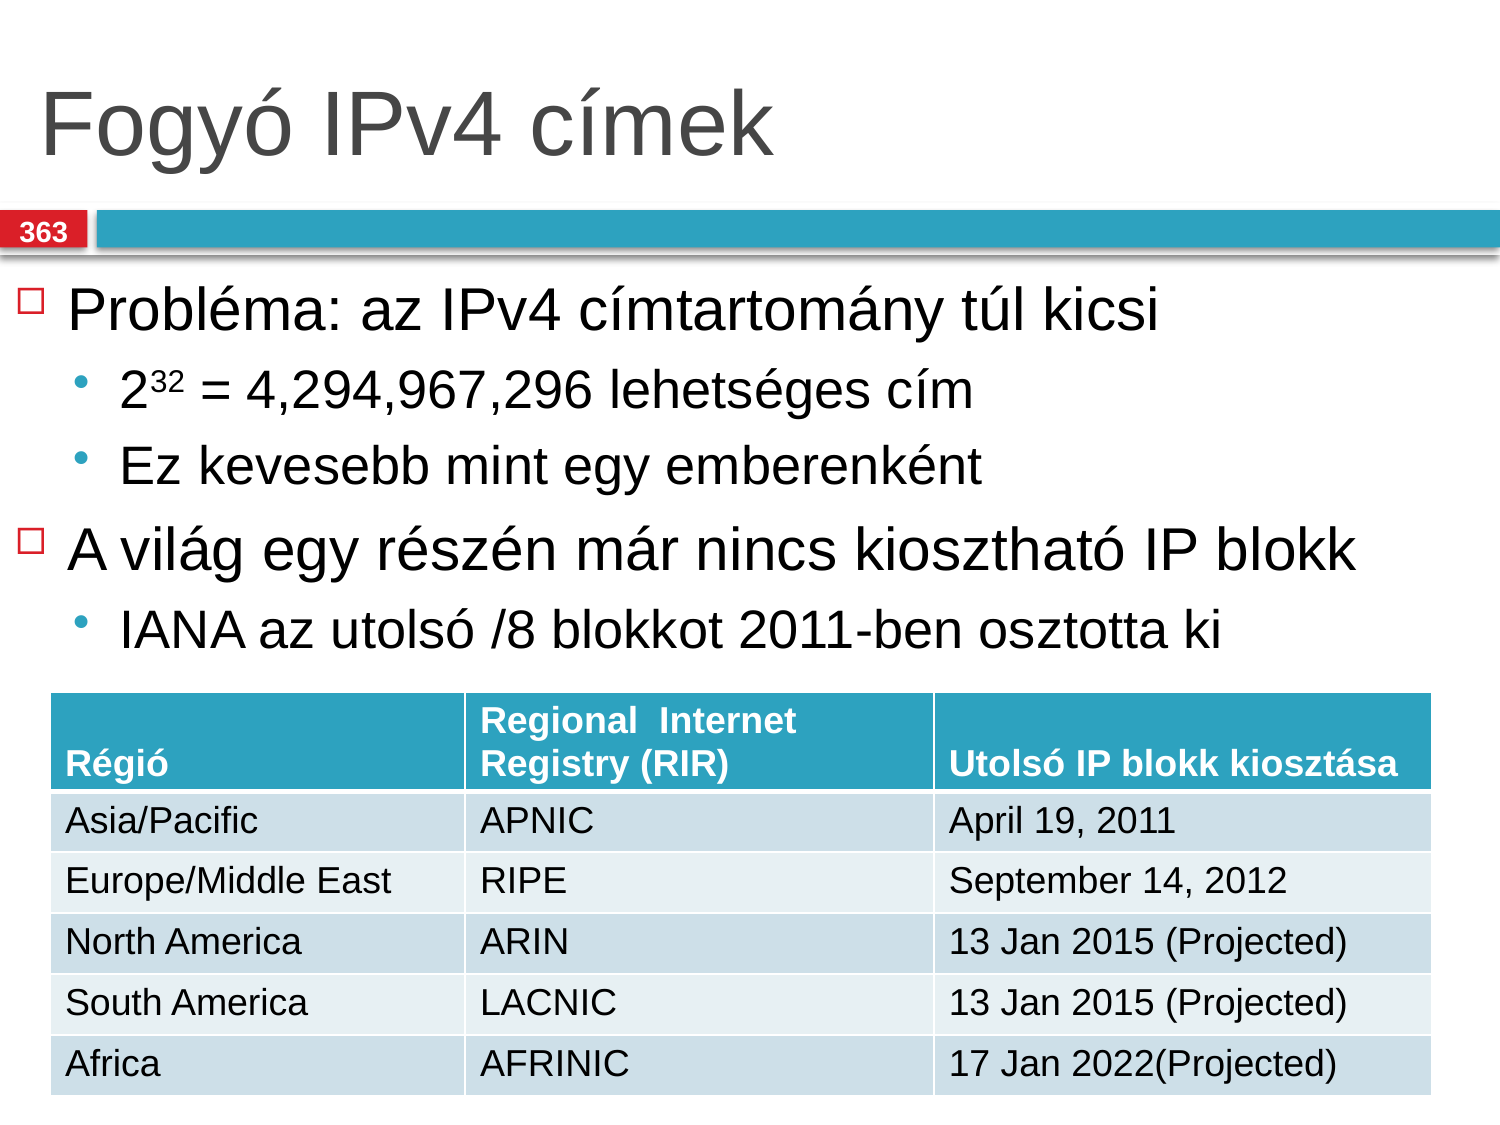

# Fogyó IPv4 címek
363
Probléma: az IPv4 címtartomány túl kicsi
232 = 4,294,967,296 lehetséges cím
Ez kevesebb mint egy emberenként
A világ egy részén már nincs kiosztható IP blokk
IANA az utolsó /8 blokkot 2011-ben osztotta ki

| Régió | Regional Internet Registry (RIR) | Utolsó IP blokk kiosztása |
| --- | --- | --- |
| Asia/Pacific | APNIC | April 19, 2011 |
| Europe/Middle East | RIPE | September 14, 2012 |
| North America | ARIN | 13 Jan 2015 (Projected) |
| South America | LACNIC | 13 Jan 2015 (Projected) |
| Africa | AFRINIC | 17 Jan 2022(Projected) |